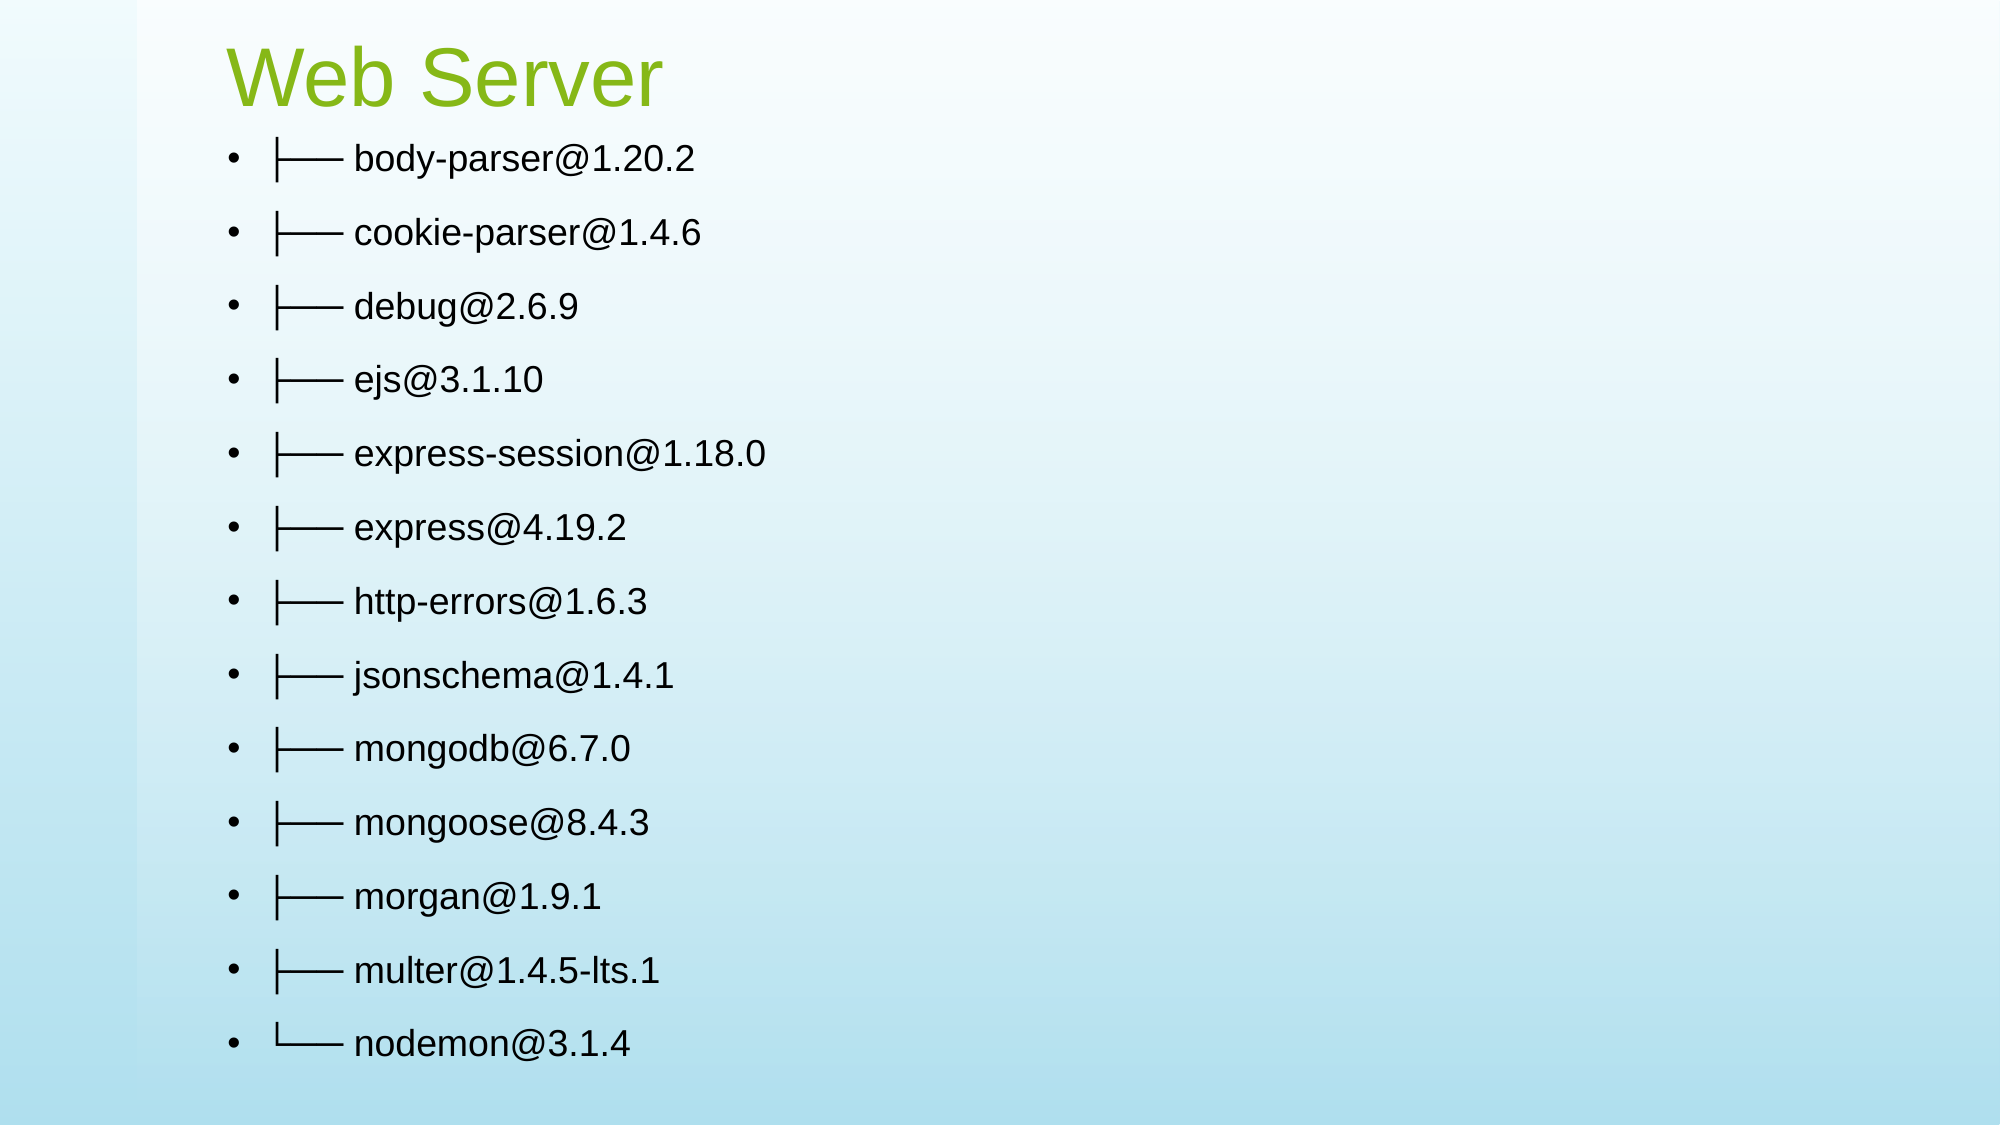

# Web Server
├── body-parser@1.20.2
├── cookie-parser@1.4.6
├── debug@2.6.9
├── ejs@3.1.10
├── express-session@1.18.0
├── express@4.19.2
├── http-errors@1.6.3
├── jsonschema@1.4.1
├── mongodb@6.7.0
├── mongoose@8.4.3
├── morgan@1.9.1
├── multer@1.4.5-lts.1
└── nodemon@3.1.4